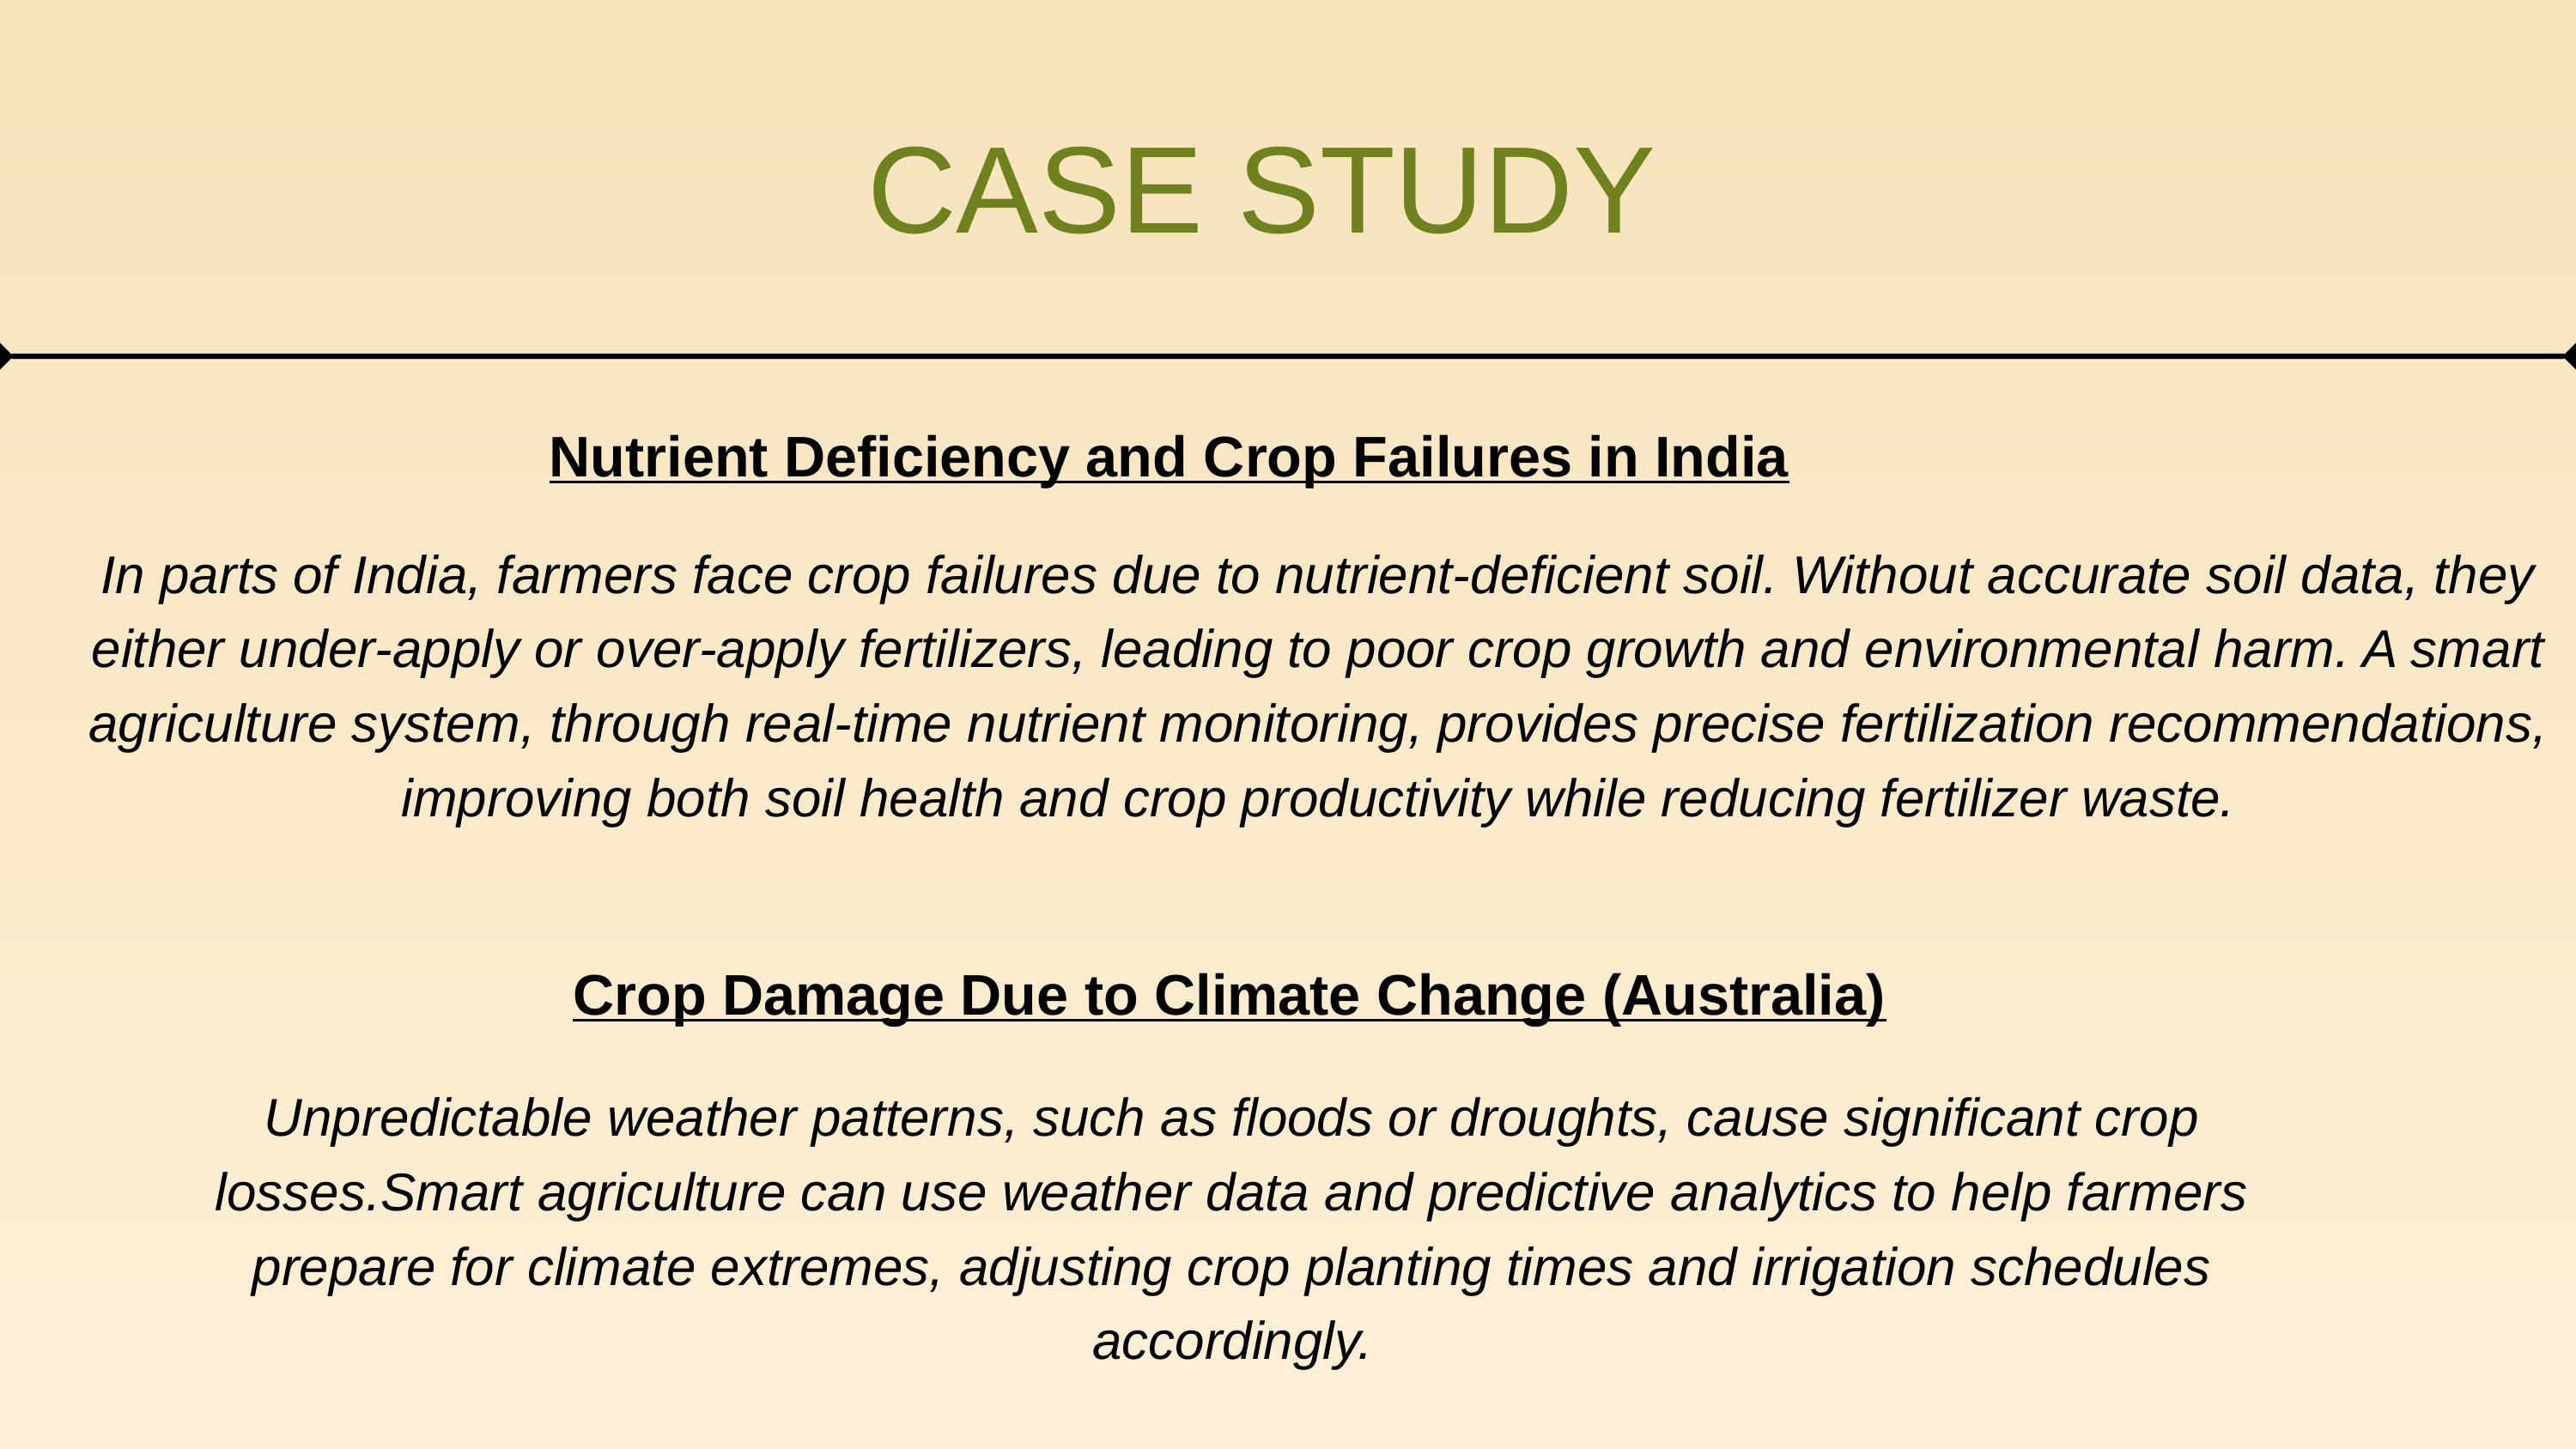

CASE STUDY

Nutrient Deficiency and Crop Failures in India
In parts of India, farmers face crop failures due to nutrient-deficient soil. Without accurate soil data, they either under-apply or over-apply fertilizers, leading to poor crop growth and environmental harm. A smart agriculture system, through real-time nutrient monitoring, provides precise fertilization recommendations, improving both soil health and crop productivity while reducing fertilizer waste.
Crop Damage Due to Climate Change (Australia)
Unpredictable weather patterns, such as floods or droughts, cause significant crop losses.Smart agriculture can use weather data and predictive analytics to help farmers prepare for climate extremes, adjusting crop planting times and irrigation schedules accordingly.